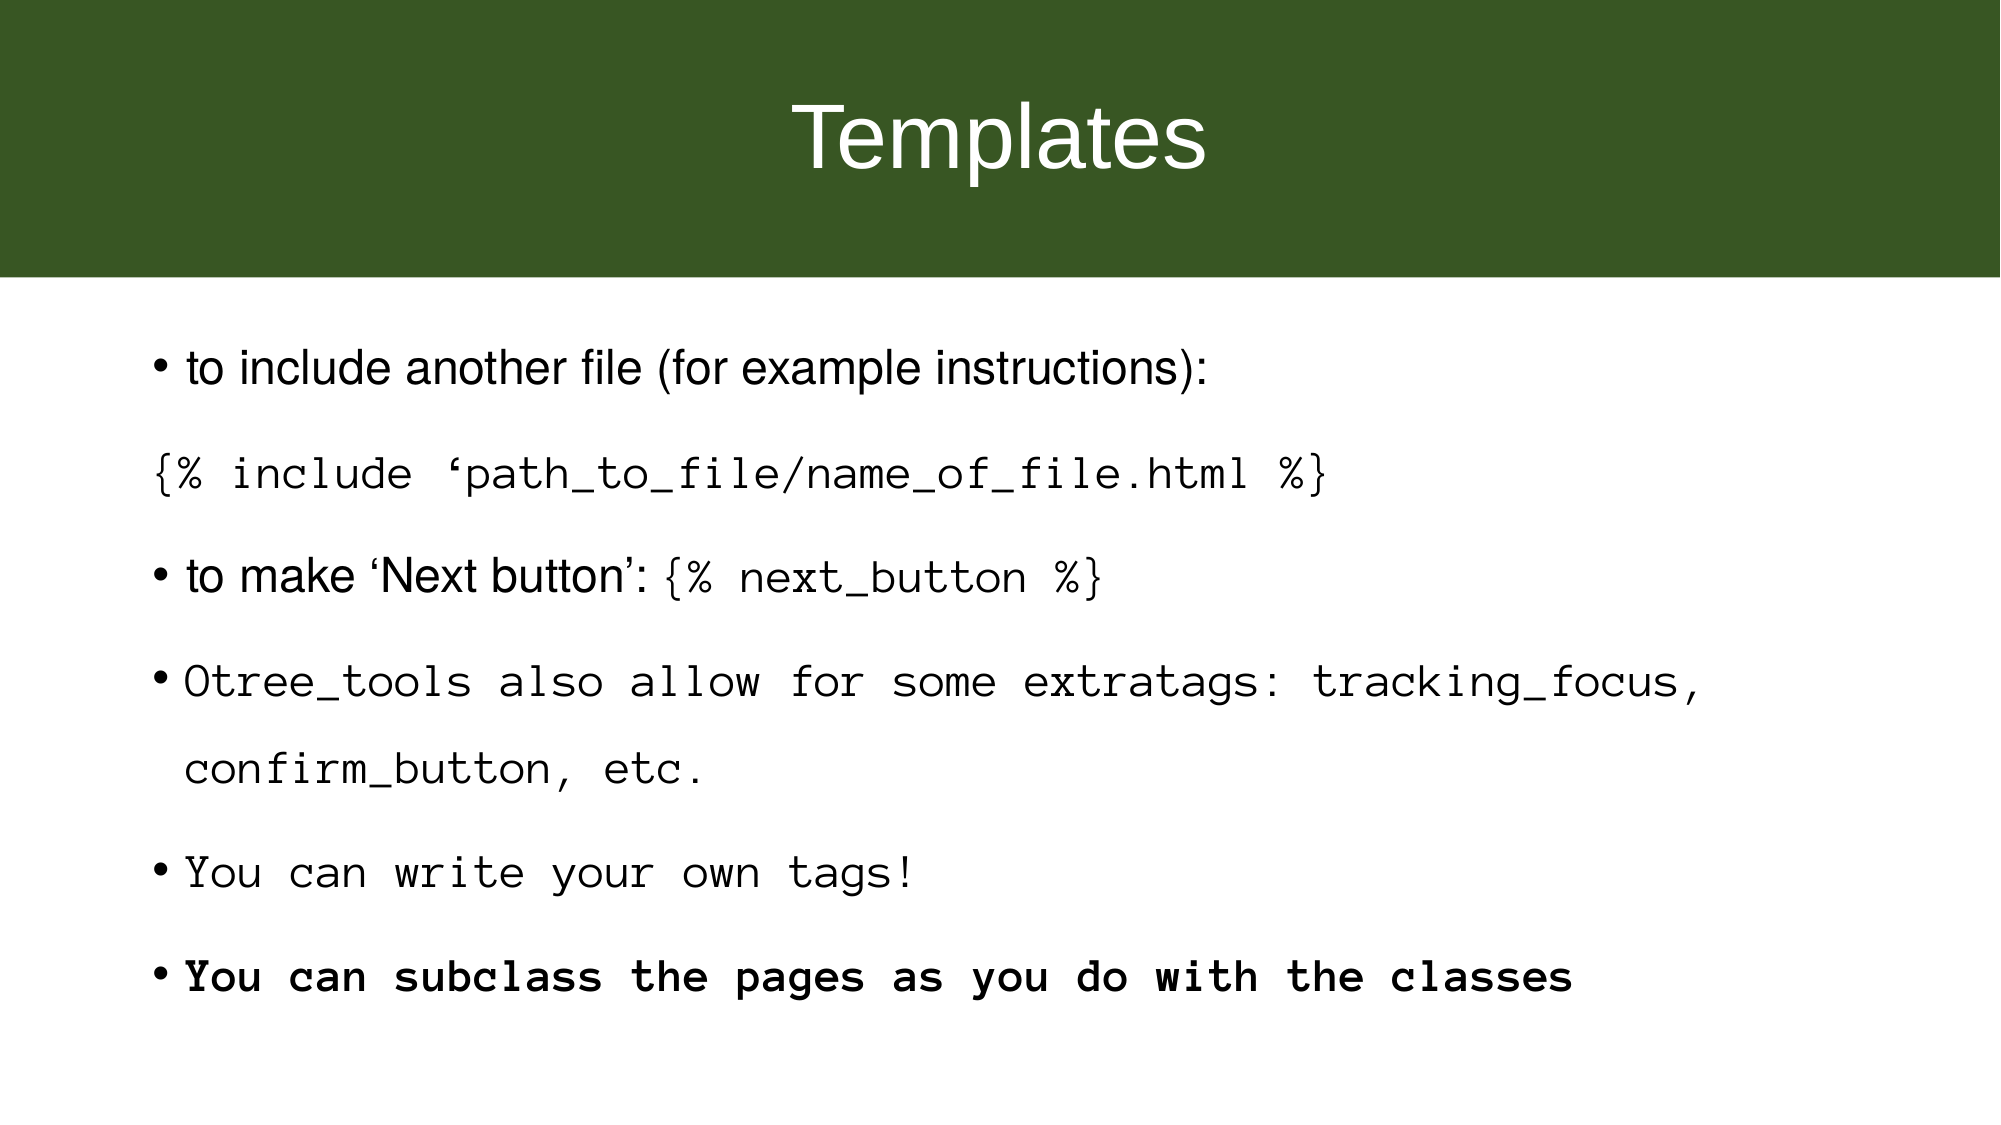

# Templates
to include another file (for example instructions):
{% include ‘path_to_file/name_of_file.html %}
to make ‘Next button’: {% next_button %}
Otree_tools also allow for some extratags: tracking_focus, confirm_button, etc.
You can write your own tags!
You can subclass the pages as you do with the classes